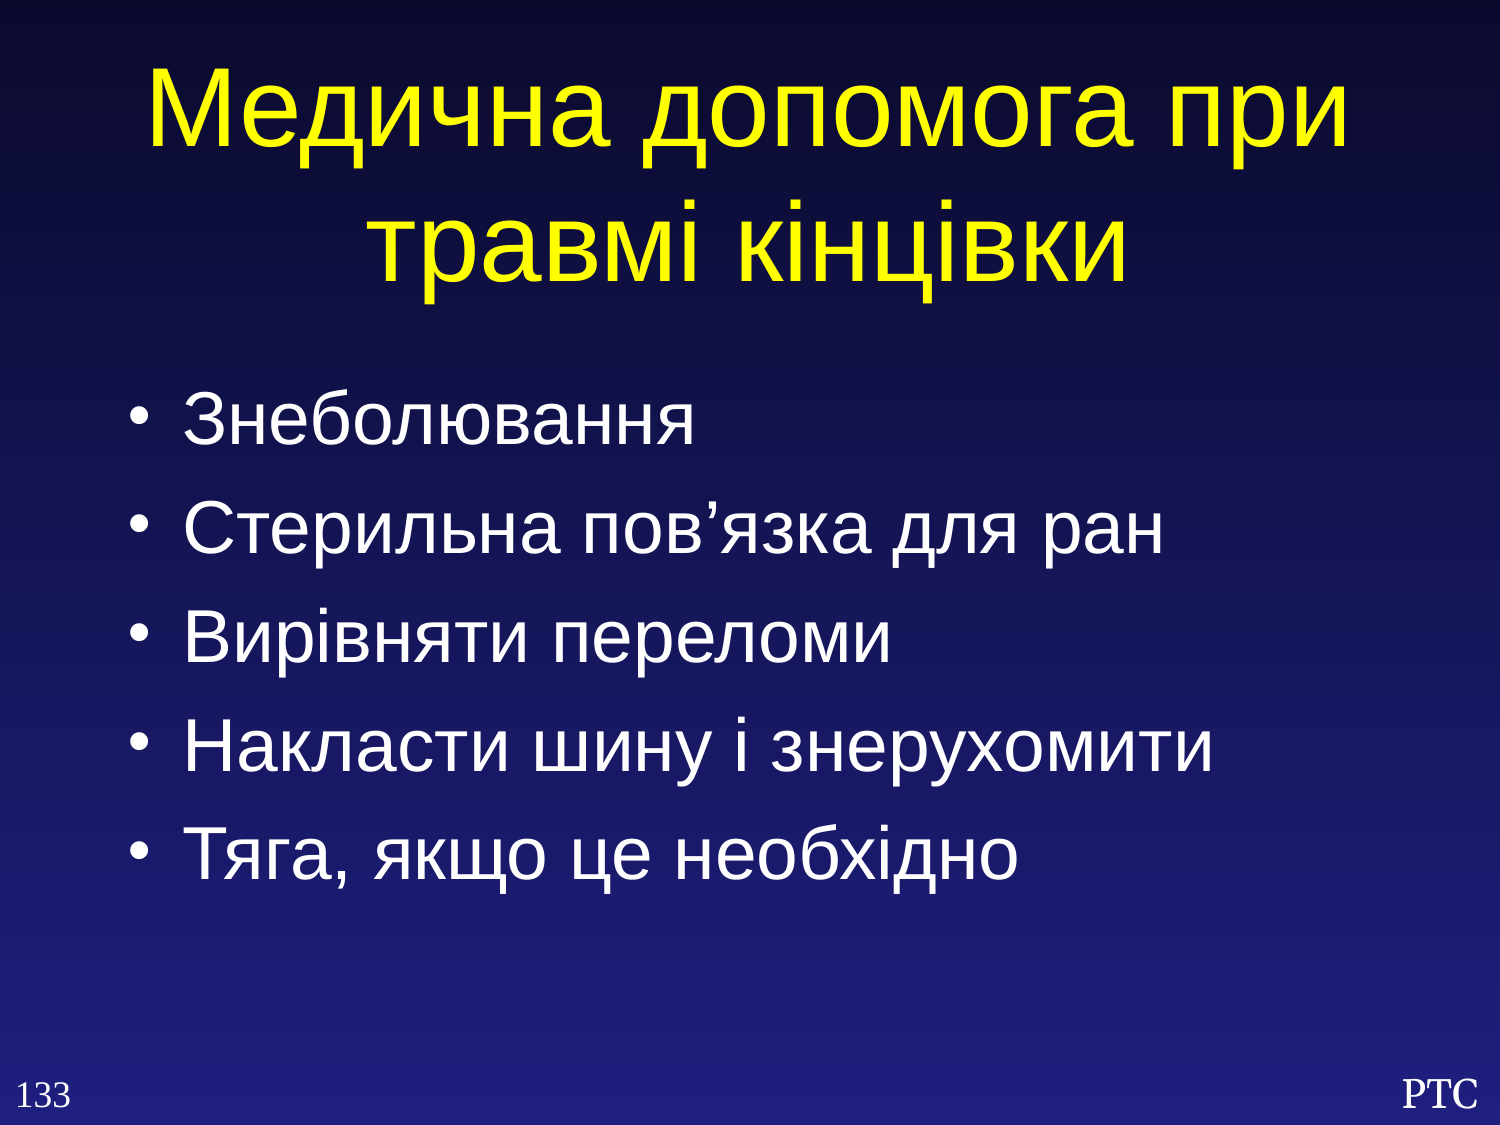

Медична допомога при травмі кінцівки
Знеболювання
Стерильна пов’язка для ран
Вирівняти переломи
Накласти шину і знерухомити
Тяга, якщо це необхідно

133